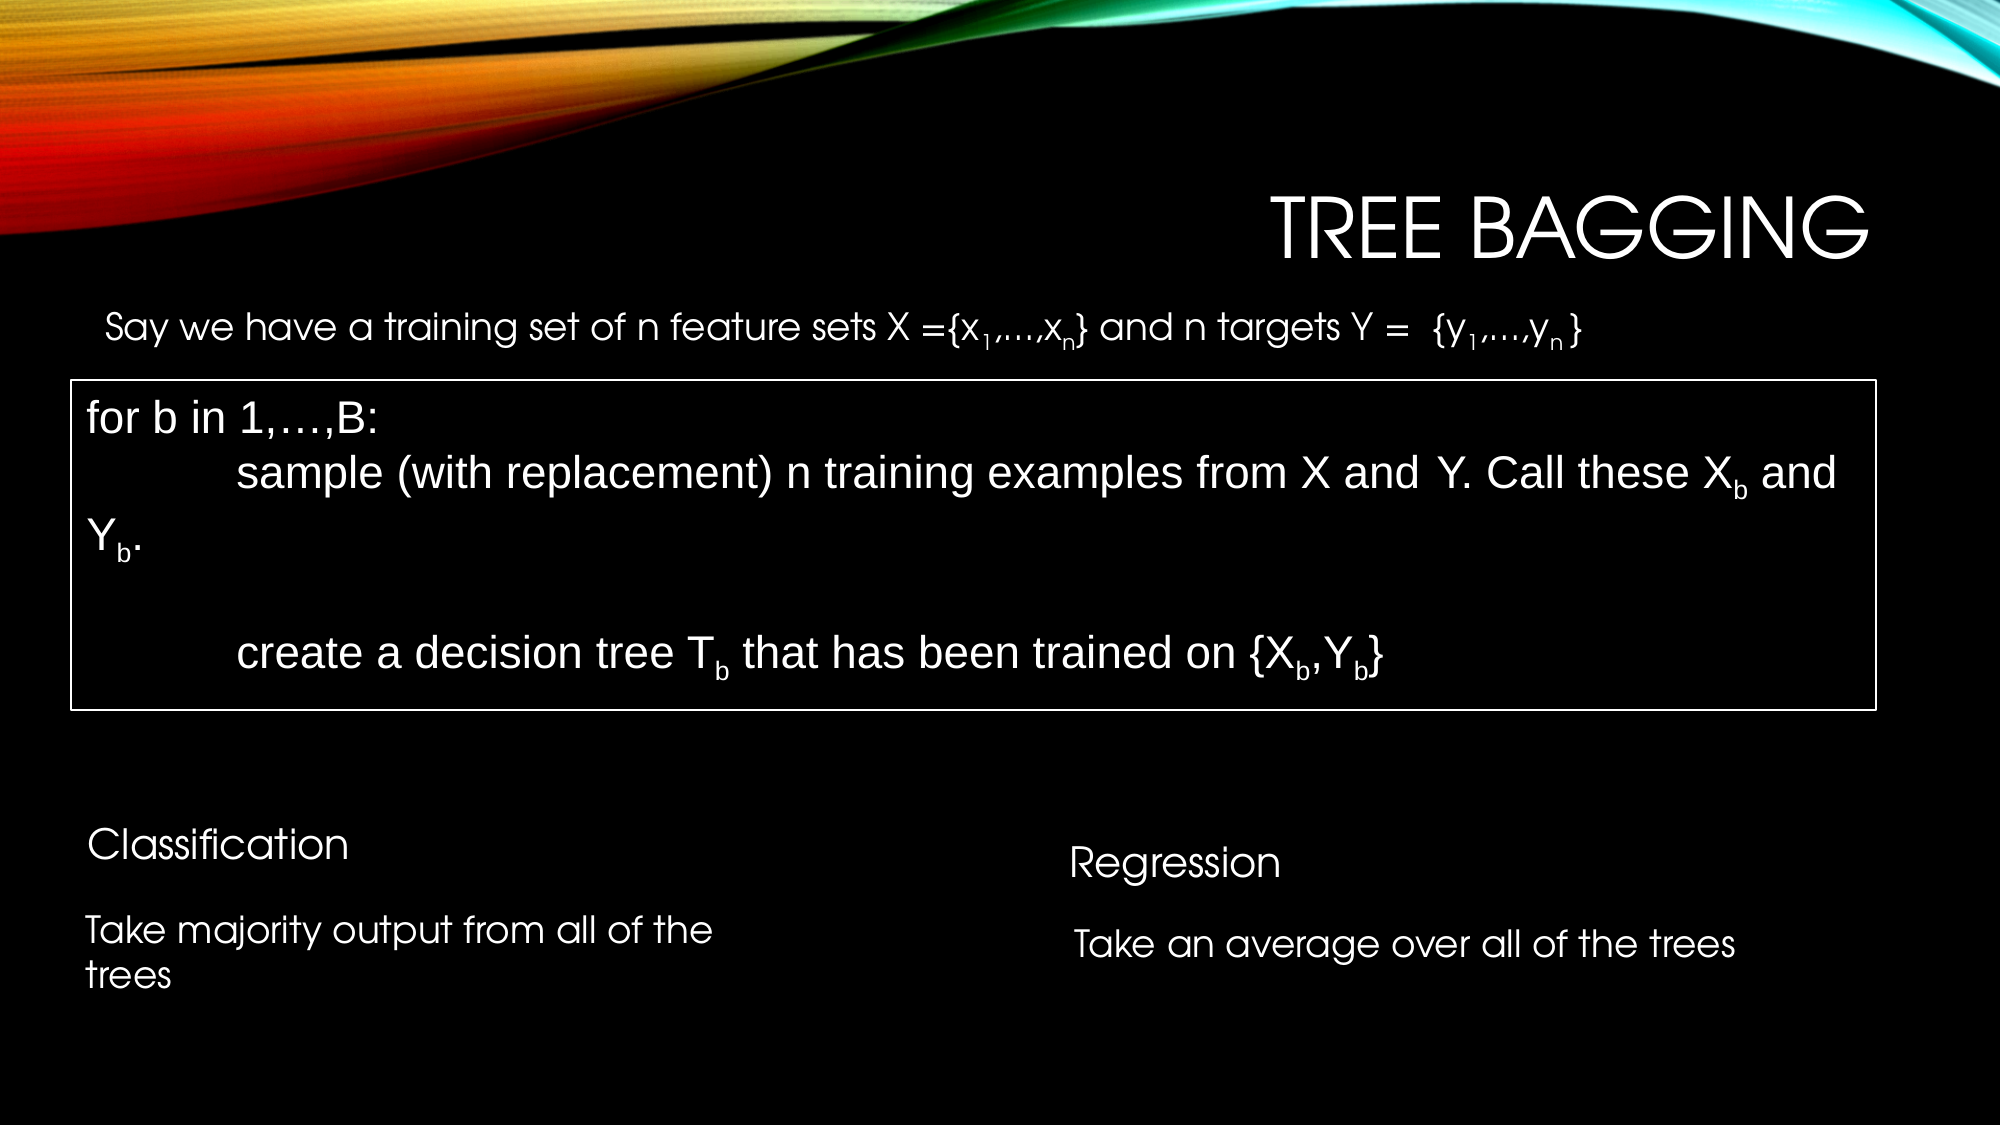

# Tree bagging
Say we have a training set of n feature sets X ={x1,…,xn} and n targets Y =  {y1,…,yn }
for b in 1,…,B:
	sample (with replacement) n training examples from X and 	Y. Call these Xb and Yb.

	create a decision tree Tb that has been trained on {Xb,Yb}

Classification
Regression
Take majority output from all of the trees
Take an average over all of the trees